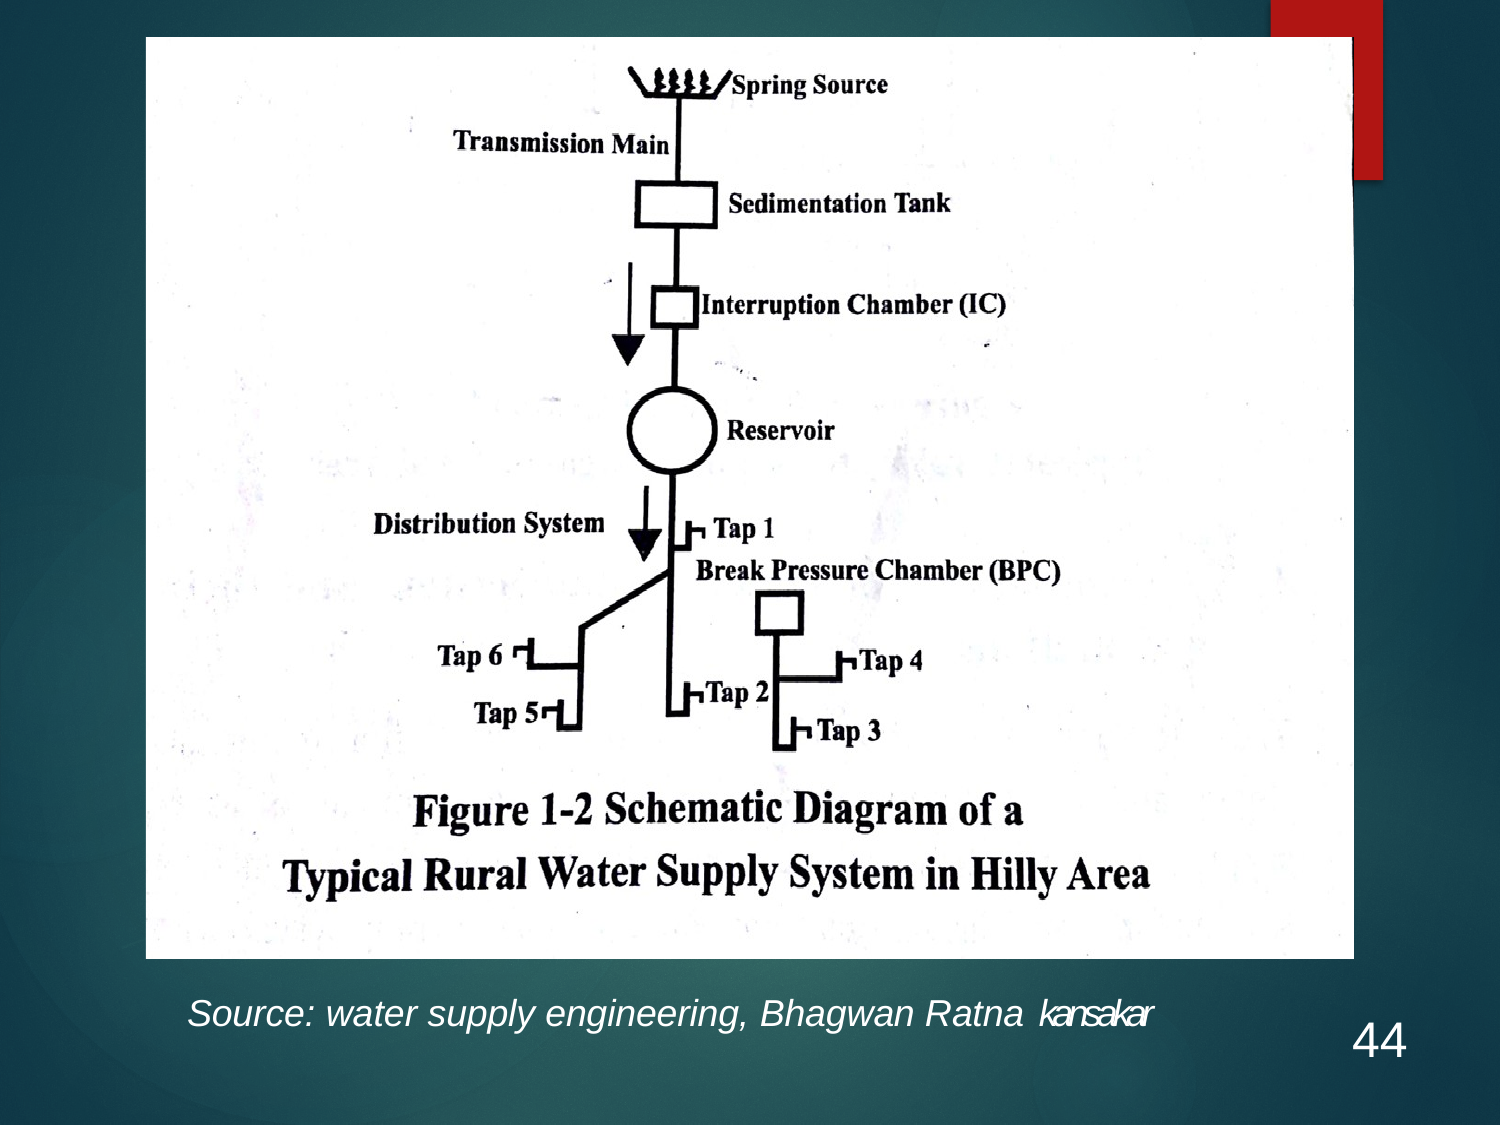

Source: water supply engineering, Bhagwan Ratna kansakar
44